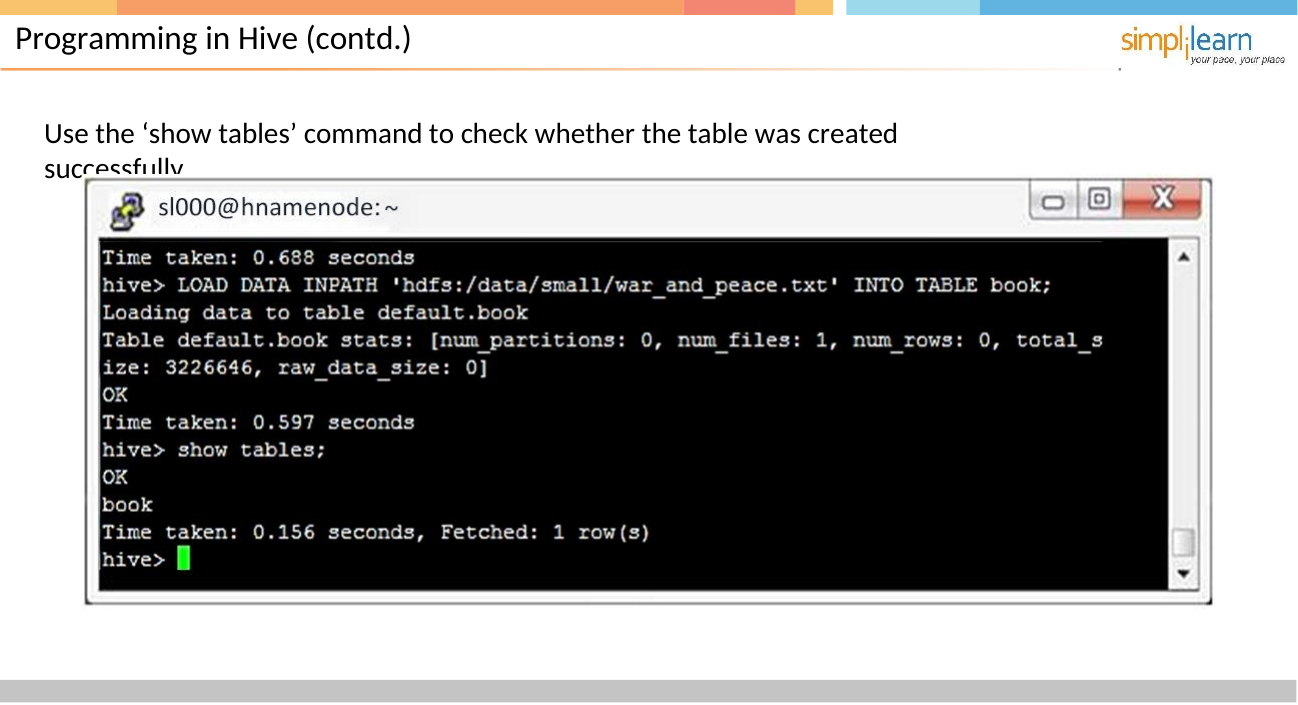

# Programming in Hive (contd.)

Use the ‘show tables’ command to check whether the table was created successfully.